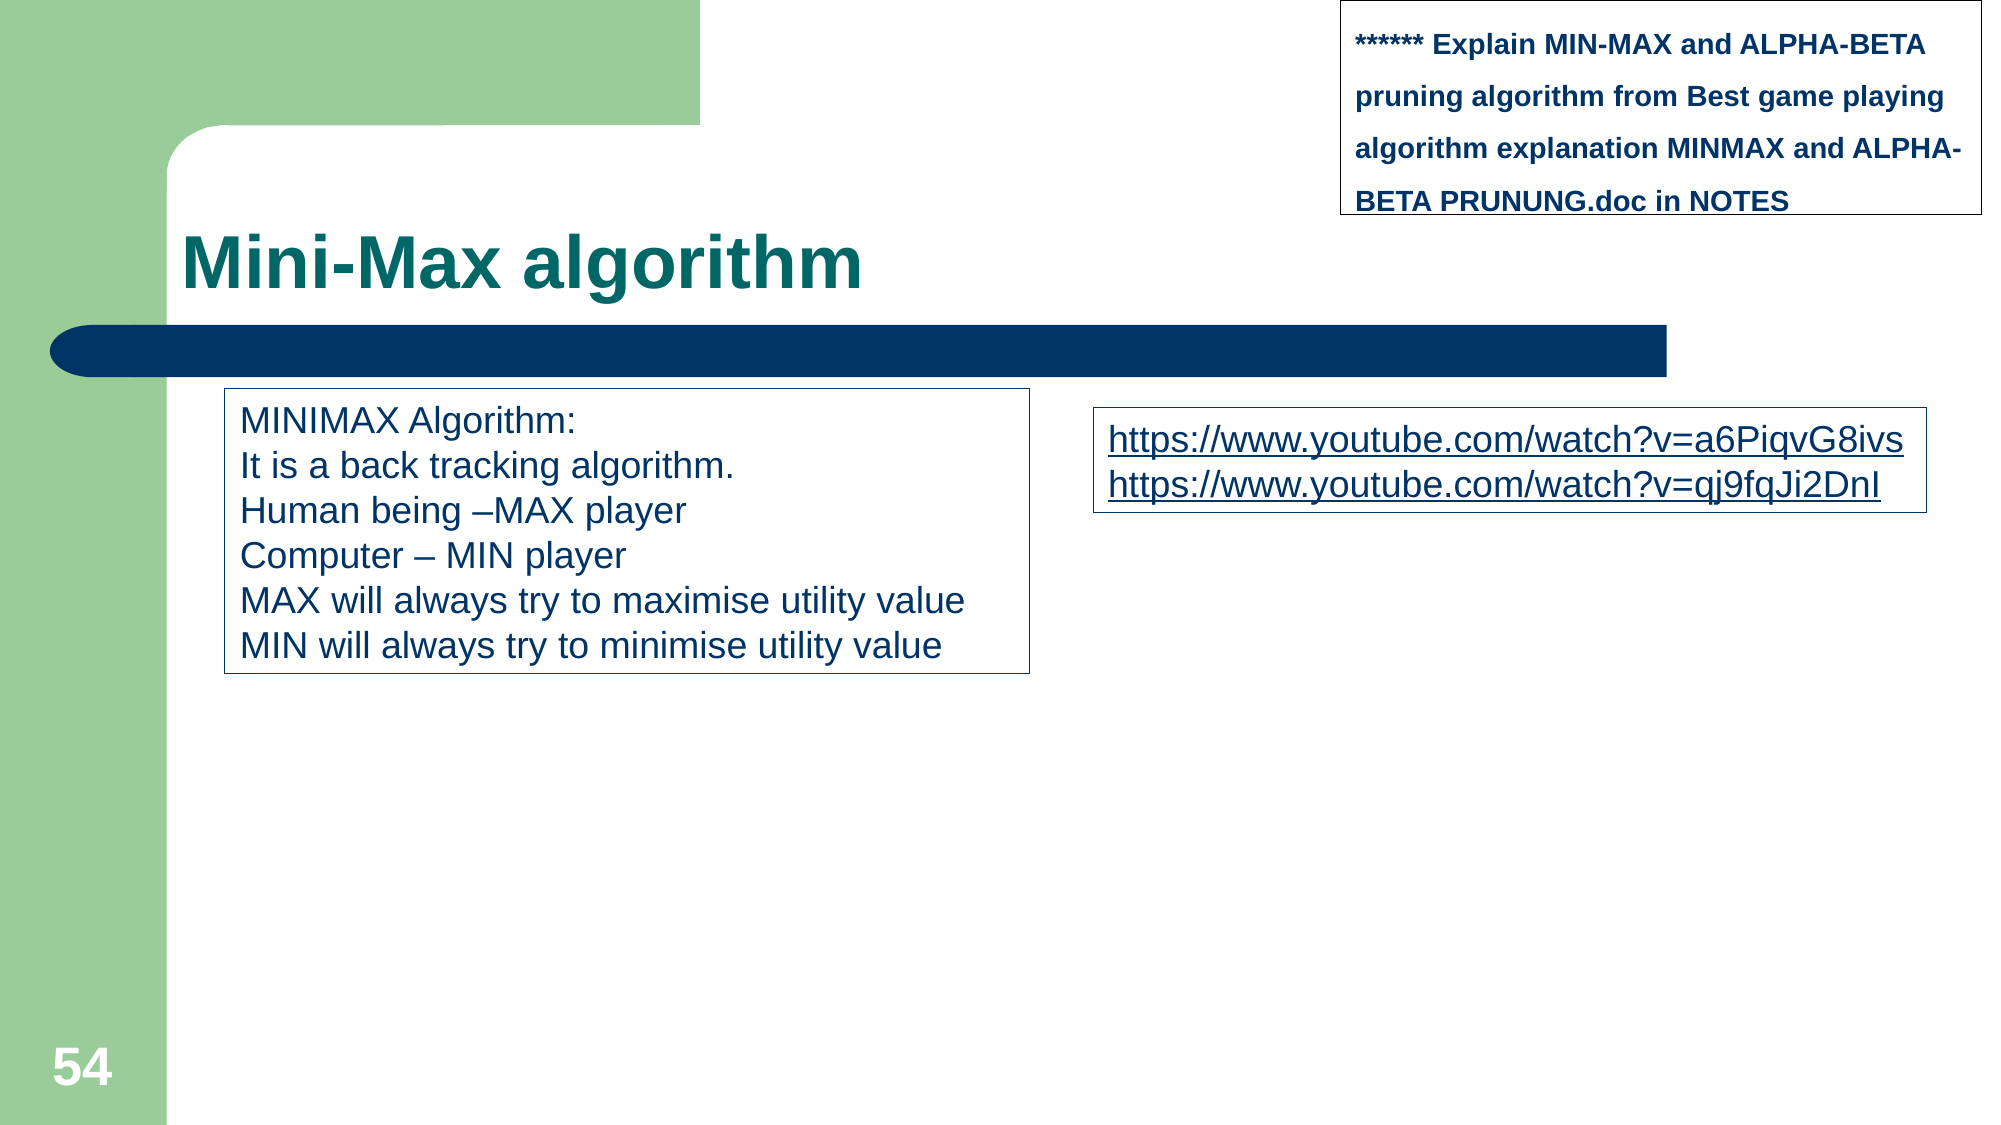

****** Explain MIN-MAX and ALPHA-BETA pruning algorithm from Best game playing algorithm explanation MINMAX and ALPHA-BETA PRUNUNG.doc in NOTES
# Mini-Max algorithm
MINIMAX Algorithm:
It is a back tracking algorithm.
Human being –MAX player
Computer – MIN player
MAX will always try to maximise utility value
MIN will always try to minimise utility value
https://www.youtube.com/watch?v=a6PiqvG8ivs
https://www.youtube.com/watch?v=qj9fqJi2DnI
54